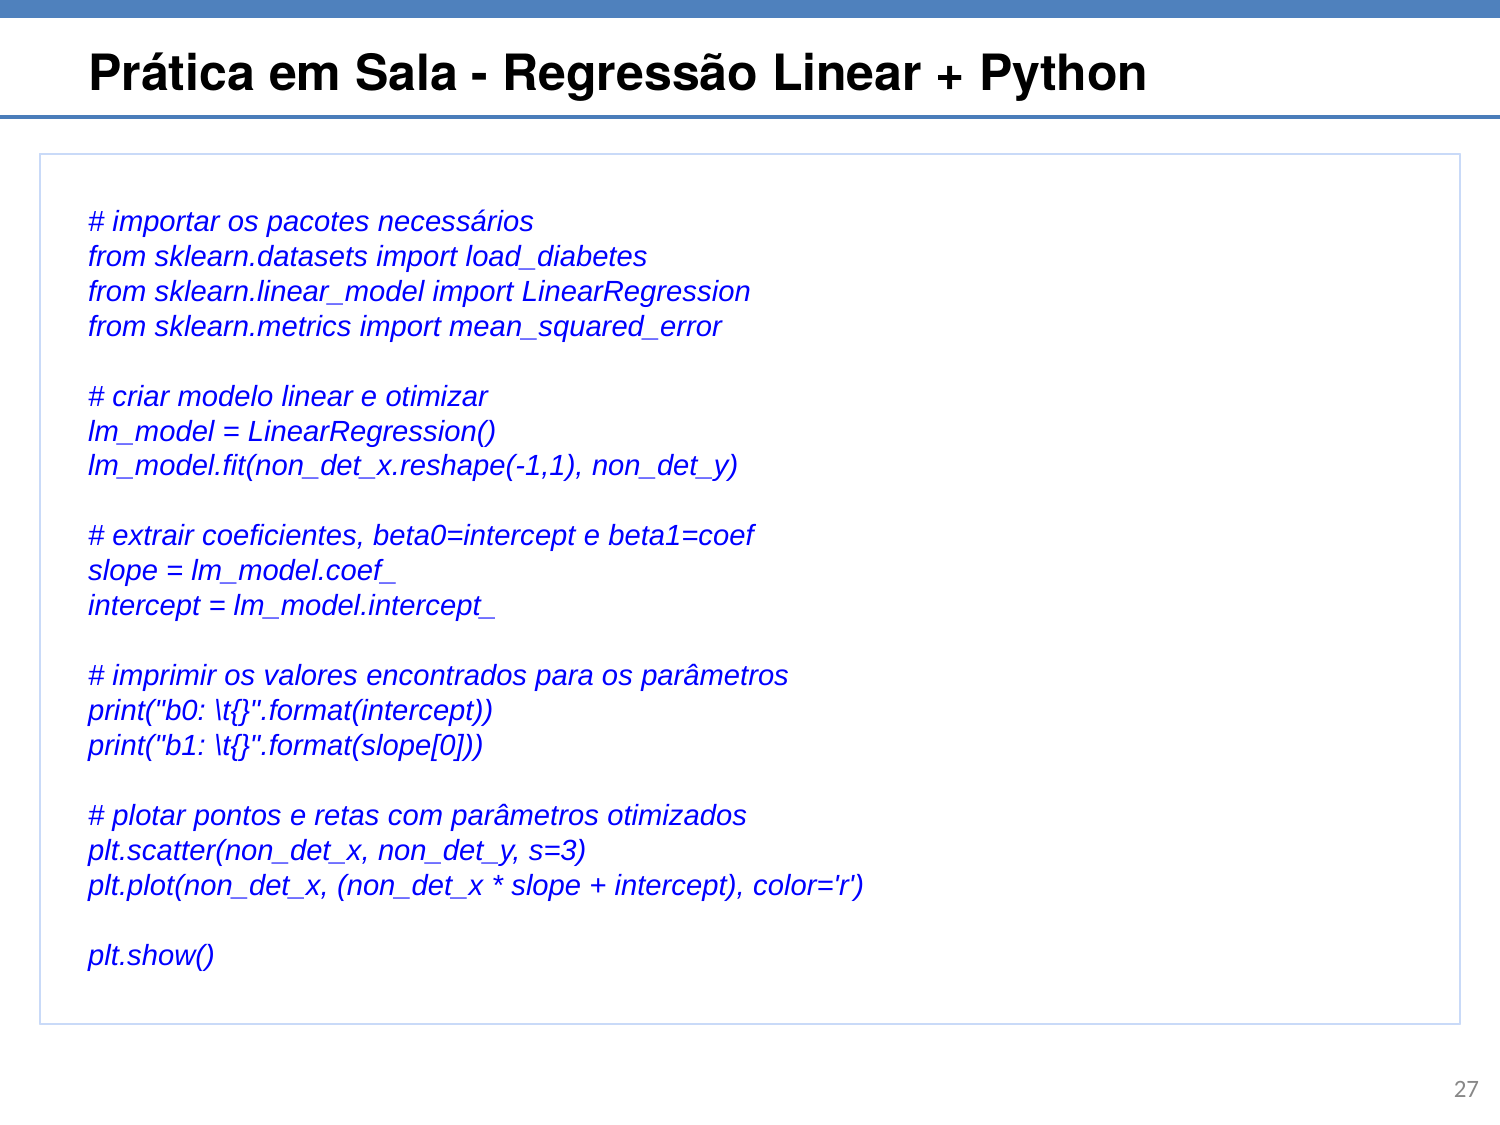

# Prática em Sala - Regressão Linear + Python

# importar os pacotes necessários
from sklearn.datasets import load_diabetes
from sklearn.linear_model import LinearRegression
from sklearn.metrics import mean_squared_error

# criar modelo linear e otimizar
lm_model = LinearRegression()
lm_model.fit(non_det_x.reshape(-1,1), non_det_y)

# extrair coeficientes, beta0=intercept e beta1=coef
slope = lm_model.coef_
intercept = lm_model.intercept_

# imprimir os valores encontrados para os parâmetros
print("b0: \t{}".format(intercept))
print("b1: \t{}".format(slope[0]))

# plotar pontos e retas com parâmetros otimizados
plt.scatter(non_det_x, non_det_y, s=3)
plt.plot(non_det_x, (non_det_x * slope + intercept), color='r')

plt.show()
27